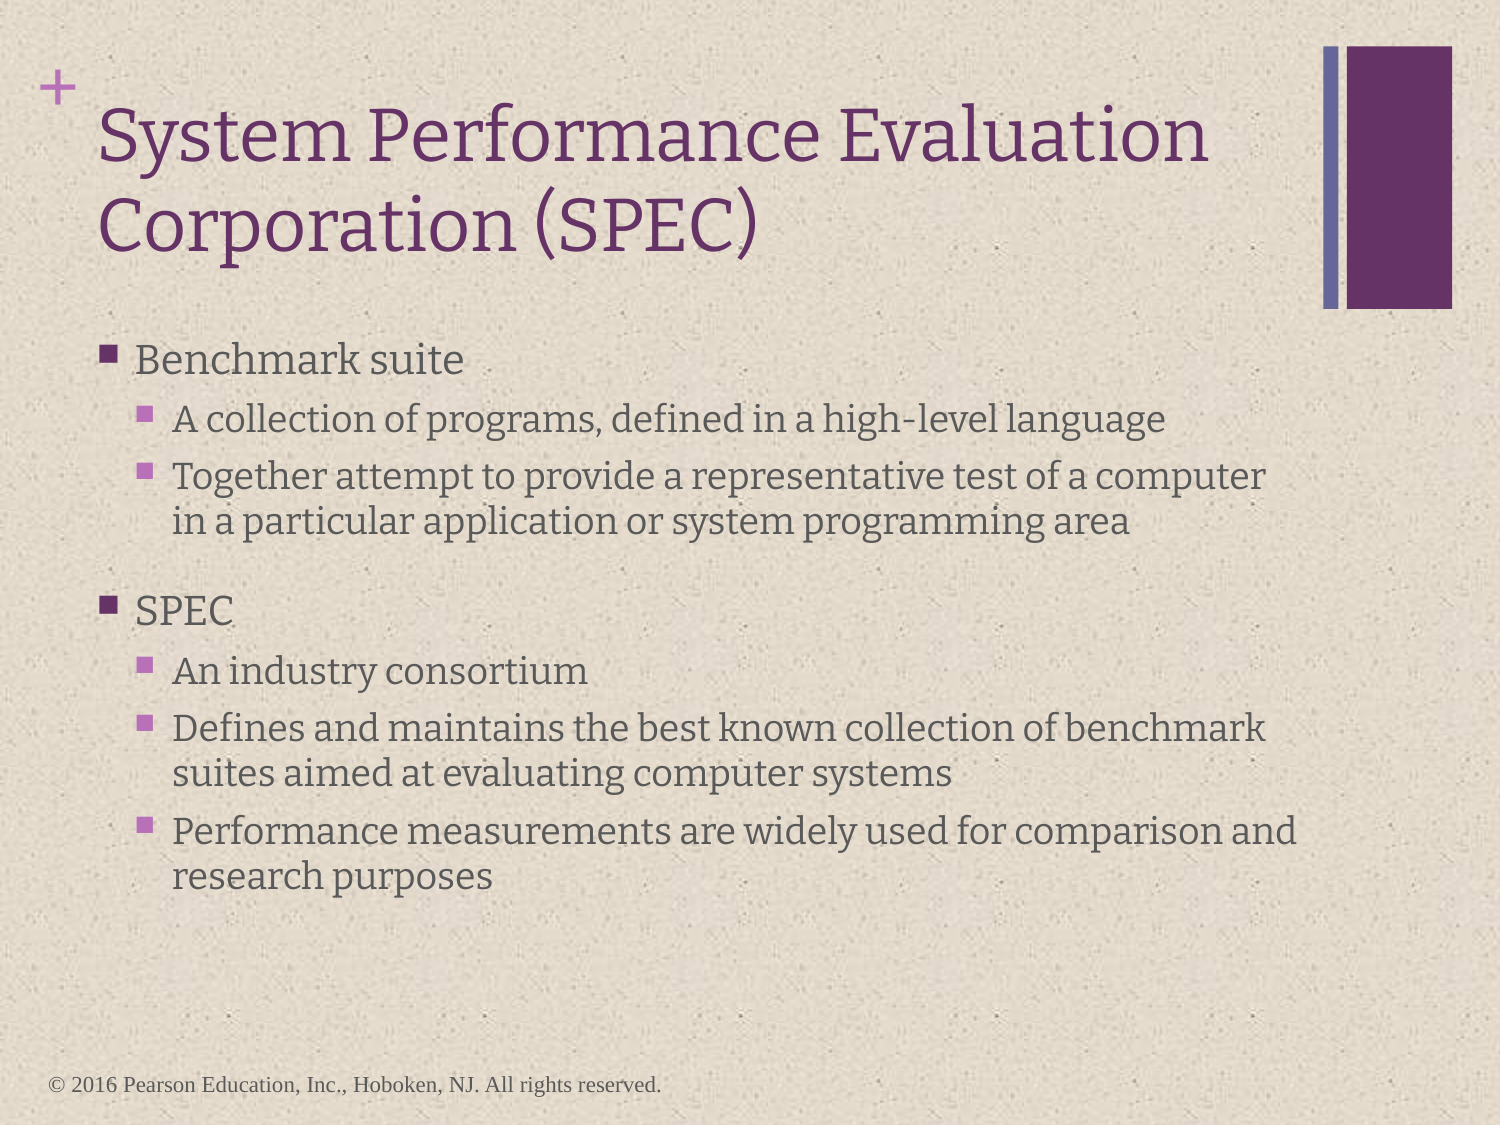

# System Performance Evaluation Corporation (SPEC)
Benchmark suite
A collection of programs, defined in a high-level language
Together attempt to provide a representative test of a computer in a particular application or system programming area
SPEC
An industry consortium
Defines and maintains the best known collection of benchmark suites aimed at evaluating computer systems
Performance measurements are widely used for comparison and research purposes

© 2016 Pearson Education, Inc., Hoboken, NJ. All rights reserved.